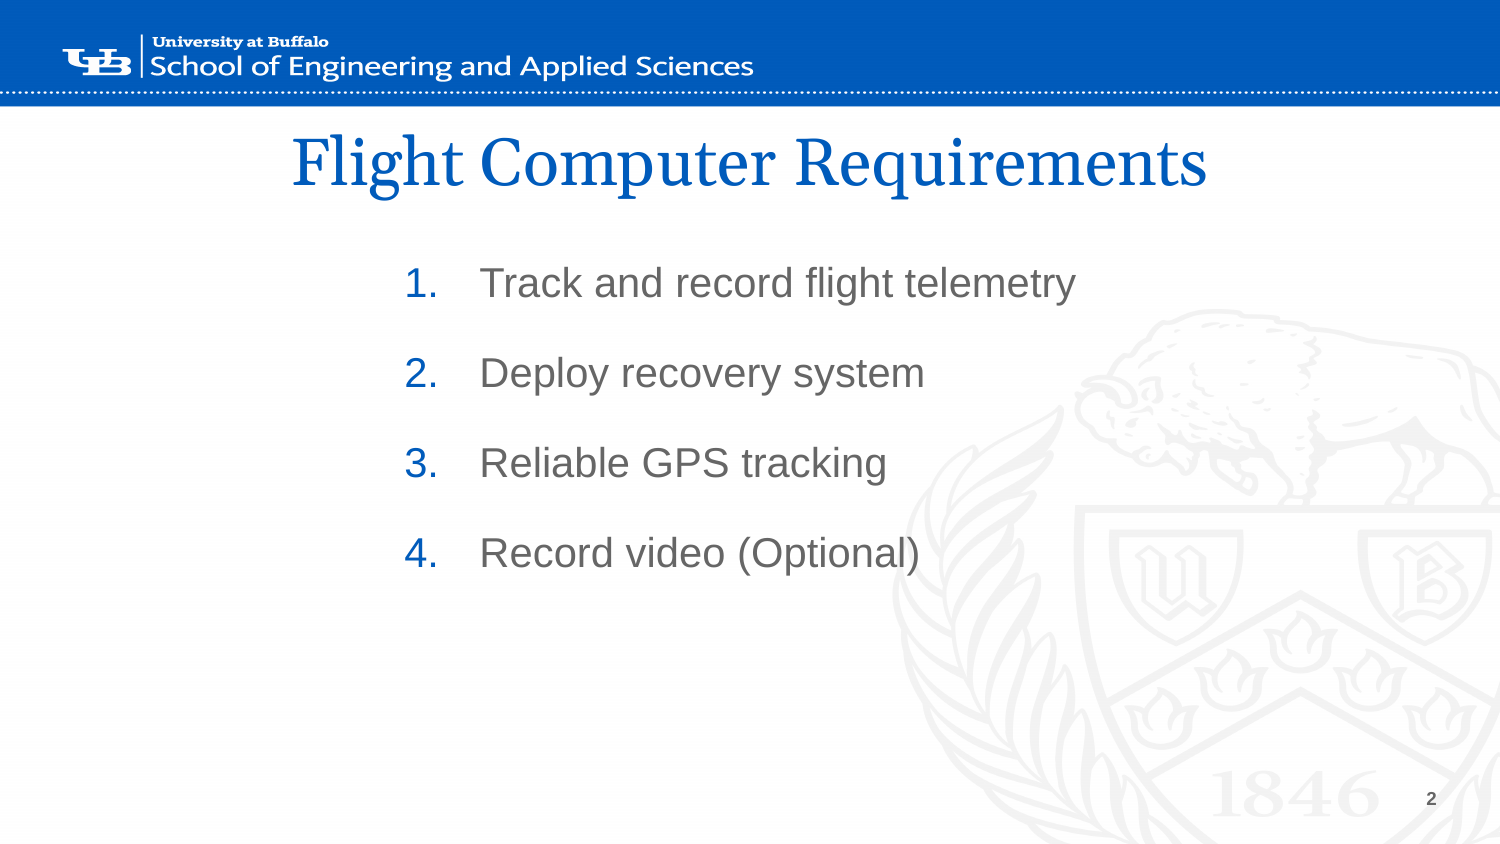

# Flight Computer Requirements
Track and record flight telemetry

Deploy recovery system

Reliable GPS tracking

Record video (Optional)